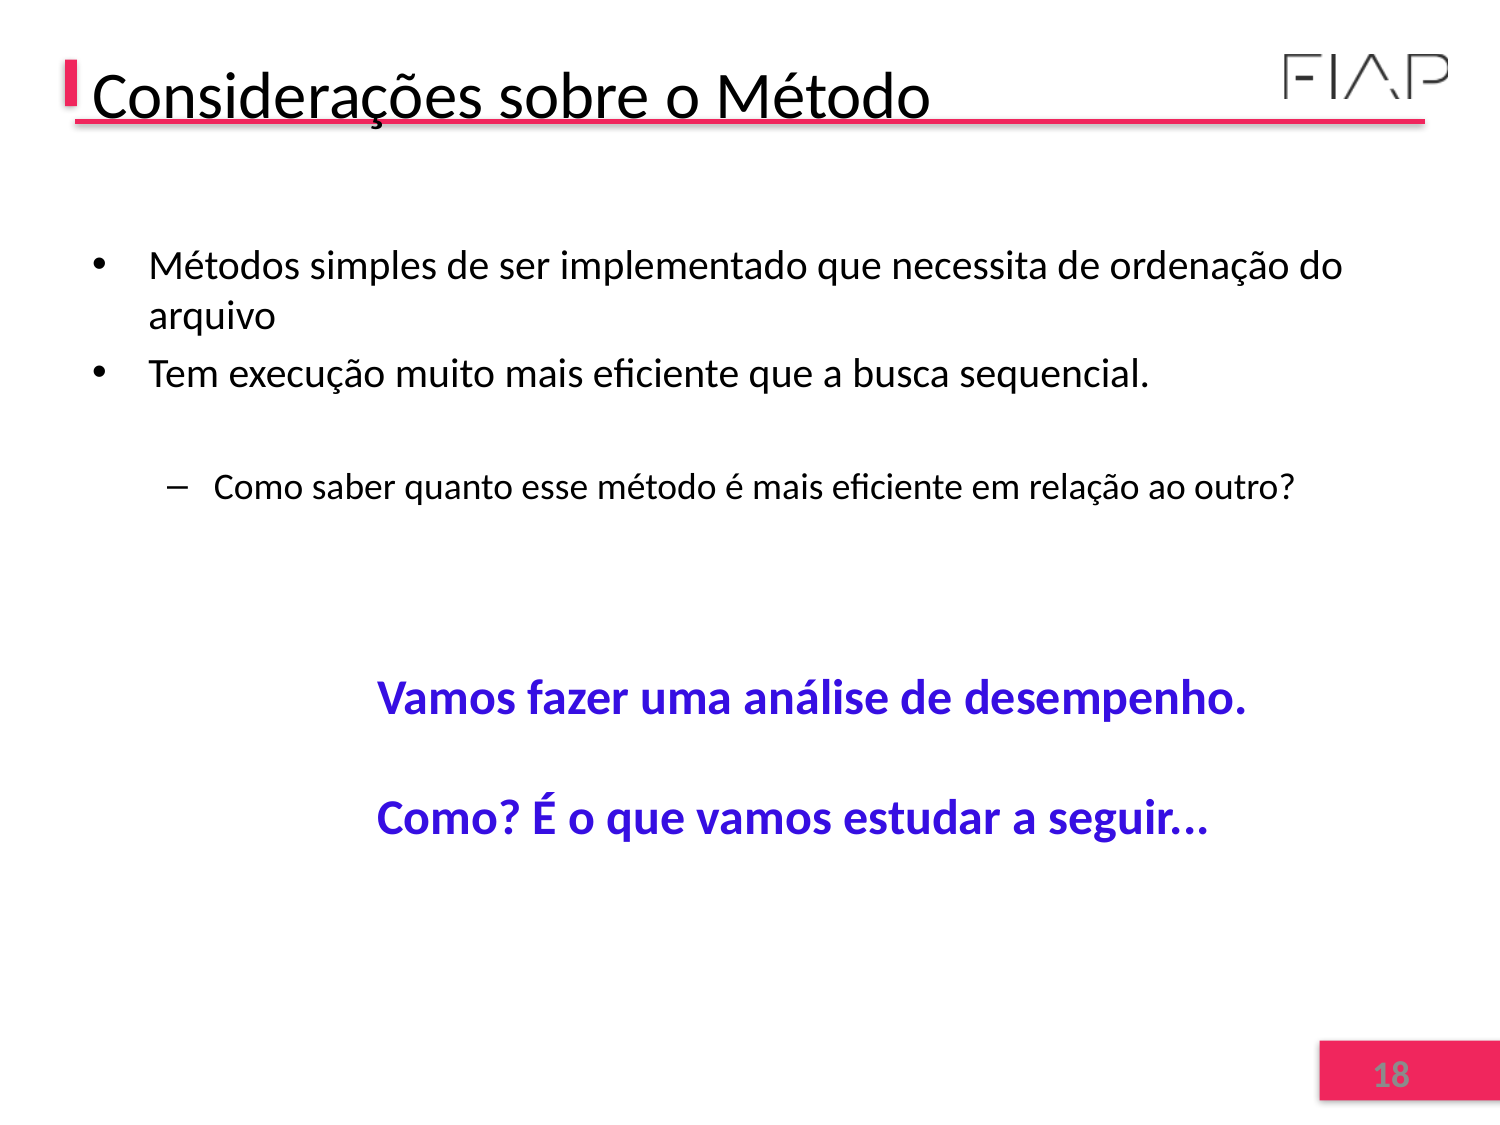

# Considerações sobre o Método
Métodos simples de ser implementado que necessita de ordenação do arquivo
Tem execução muito mais eficiente que a busca sequencial.

Como saber quanto esse método é mais eficiente em relação ao outro?

Vamos fazer uma análise de desempenho.

Como? É o que vamos estudar a seguir...
18